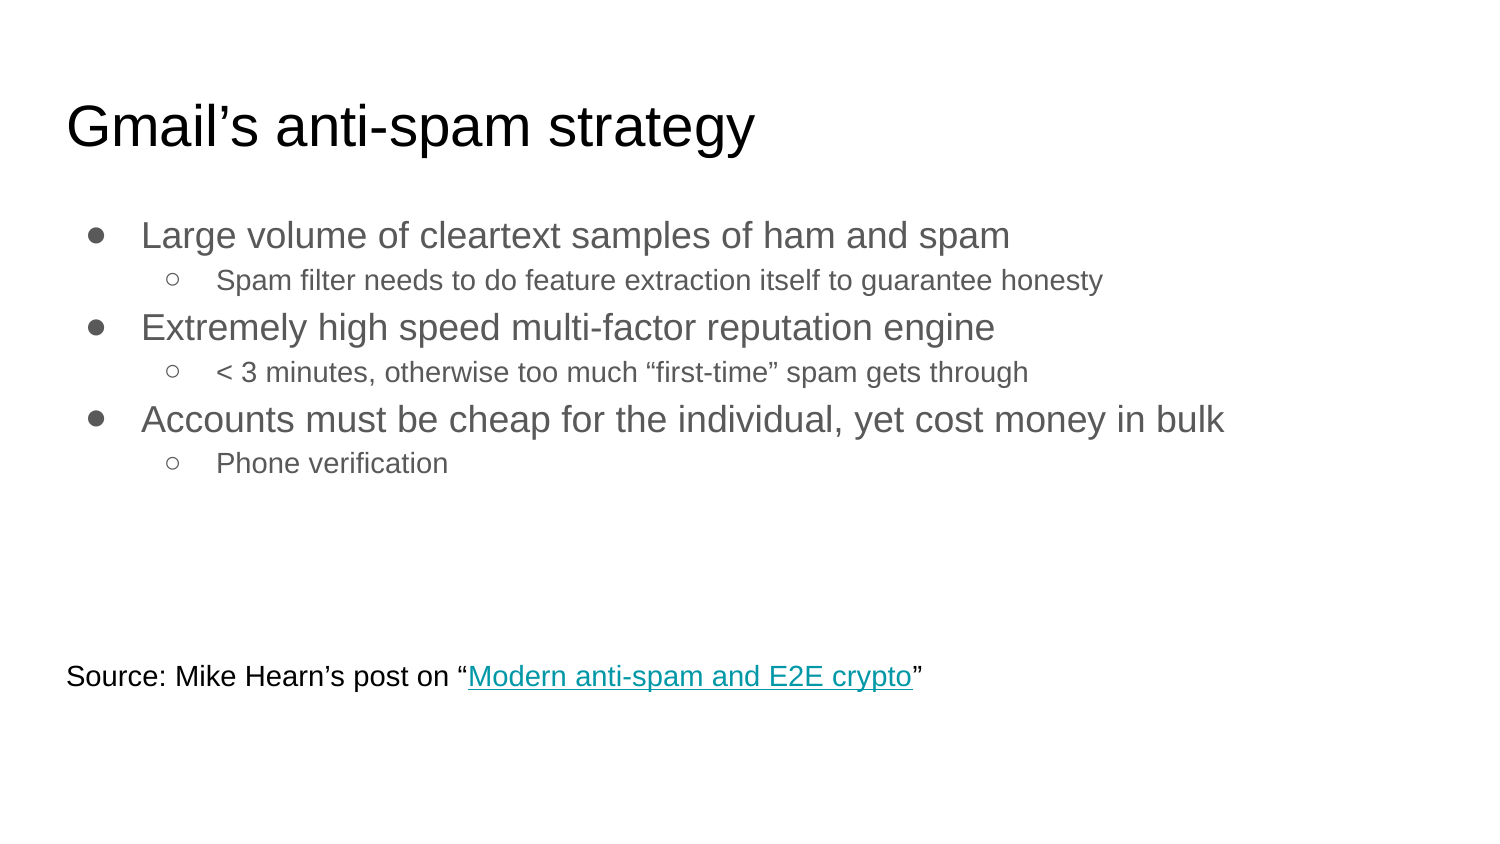

# Gmail’s anti-spam strategy
Large volume of cleartext samples of ham and spam
Spam filter needs to do feature extraction itself to guarantee honesty
Extremely high speed multi-factor reputation engine
< 3 minutes, otherwise too much “first-time” spam gets through
Accounts must be cheap for the individual, yet cost money in bulk
Phone verification
Source: Mike Hearn’s post on “Modern anti-spam and E2E crypto”